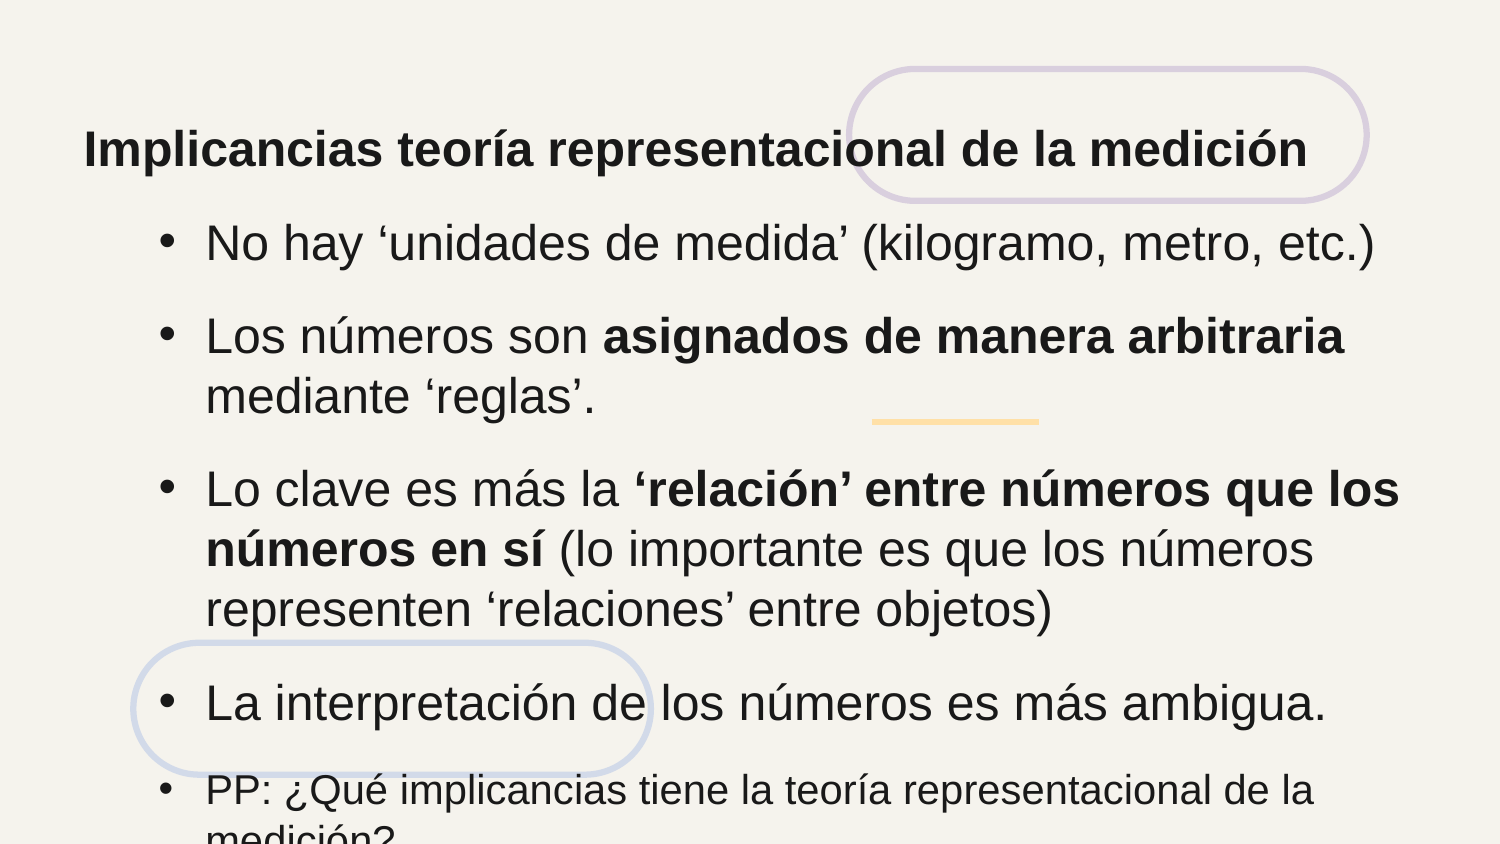

Implicancias teoría representacional de la medición
No hay ‘unidades de medida’ (kilogramo, metro, etc.)
Los números son asignados de manera arbitraria mediante ‘reglas’.
Lo clave es más la ‘relación’ entre números que los números en sí (lo importante es que los números representen ‘relaciones’ entre objetos)
La interpretación de los números es más ambigua.
PP: ¿Qué implicancias tiene la teoría representacional de la medición?